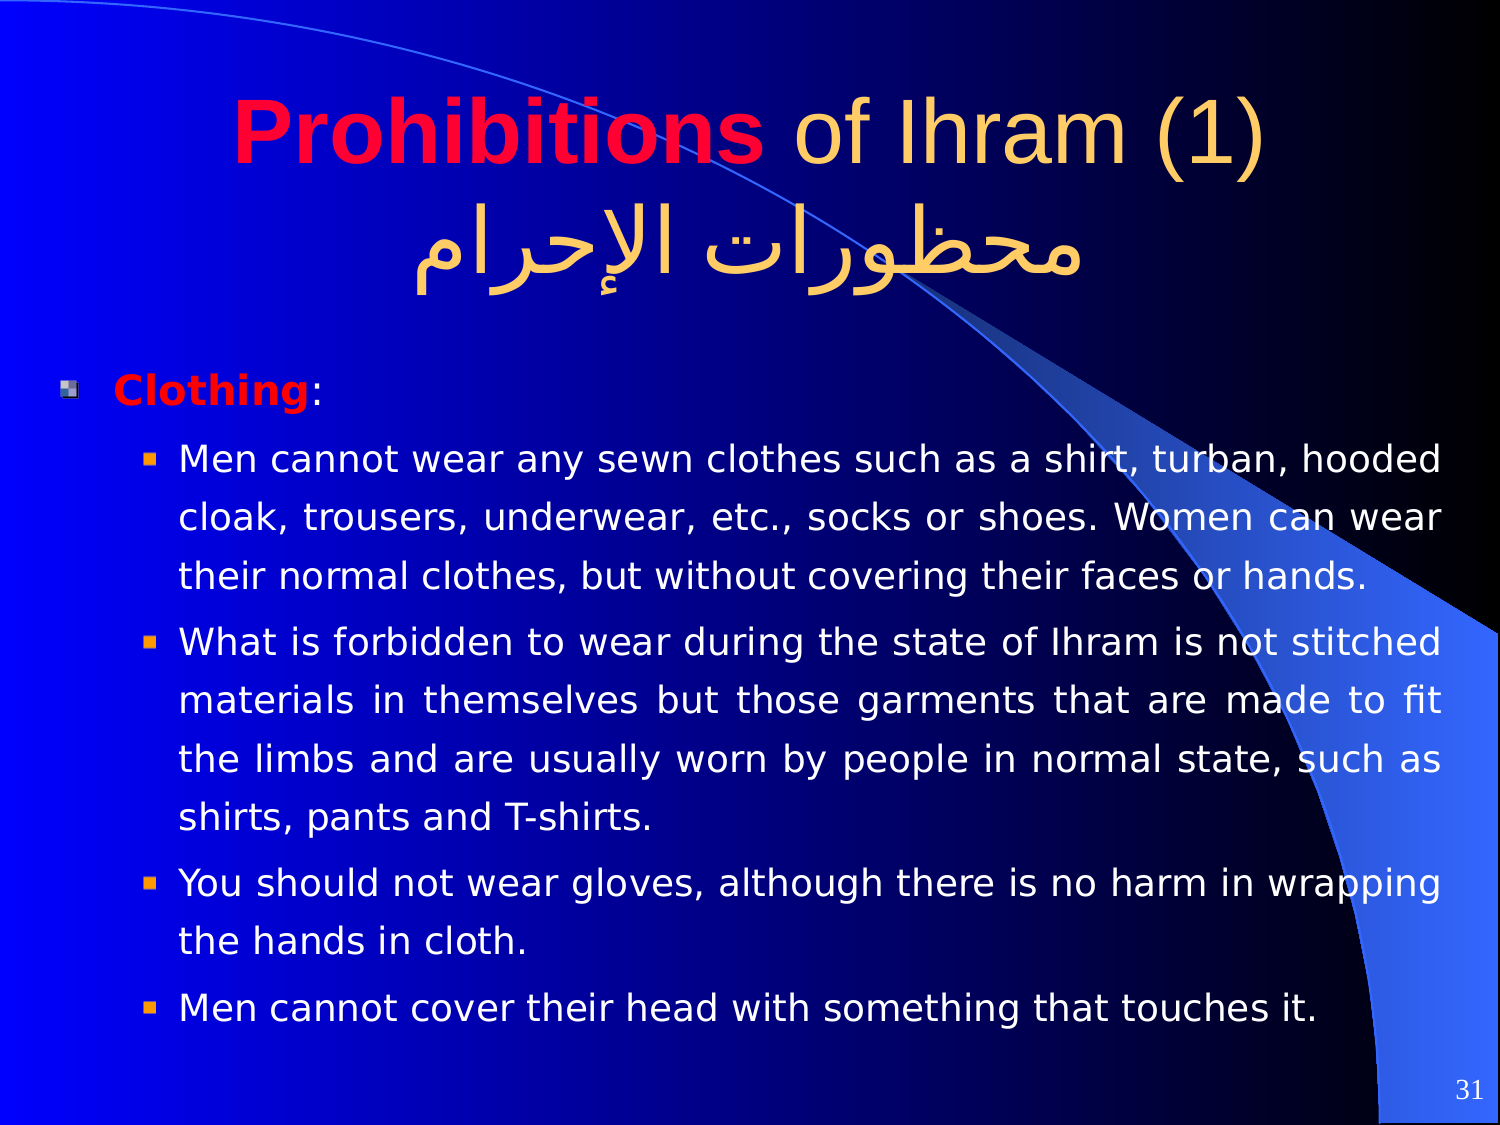

# Prohibitions of Ihram (1) محظورات الإحرام
Clothing:
Men cannot wear any sewn clothes such as a shirt, turban, hooded cloak, trousers, underwear, etc., socks or shoes. Women can wear their normal clothes, but without covering their faces or hands.
What is forbidden to wear during the state of Ihram is not stitched materials in themselves but those garments that are made to fit the limbs and are usually worn by people in normal state, such as shirts, pants and T-shirts.
You should not wear gloves, although there is no harm in wrapping the hands in cloth.
Men cannot cover their head with something that touches it.
31